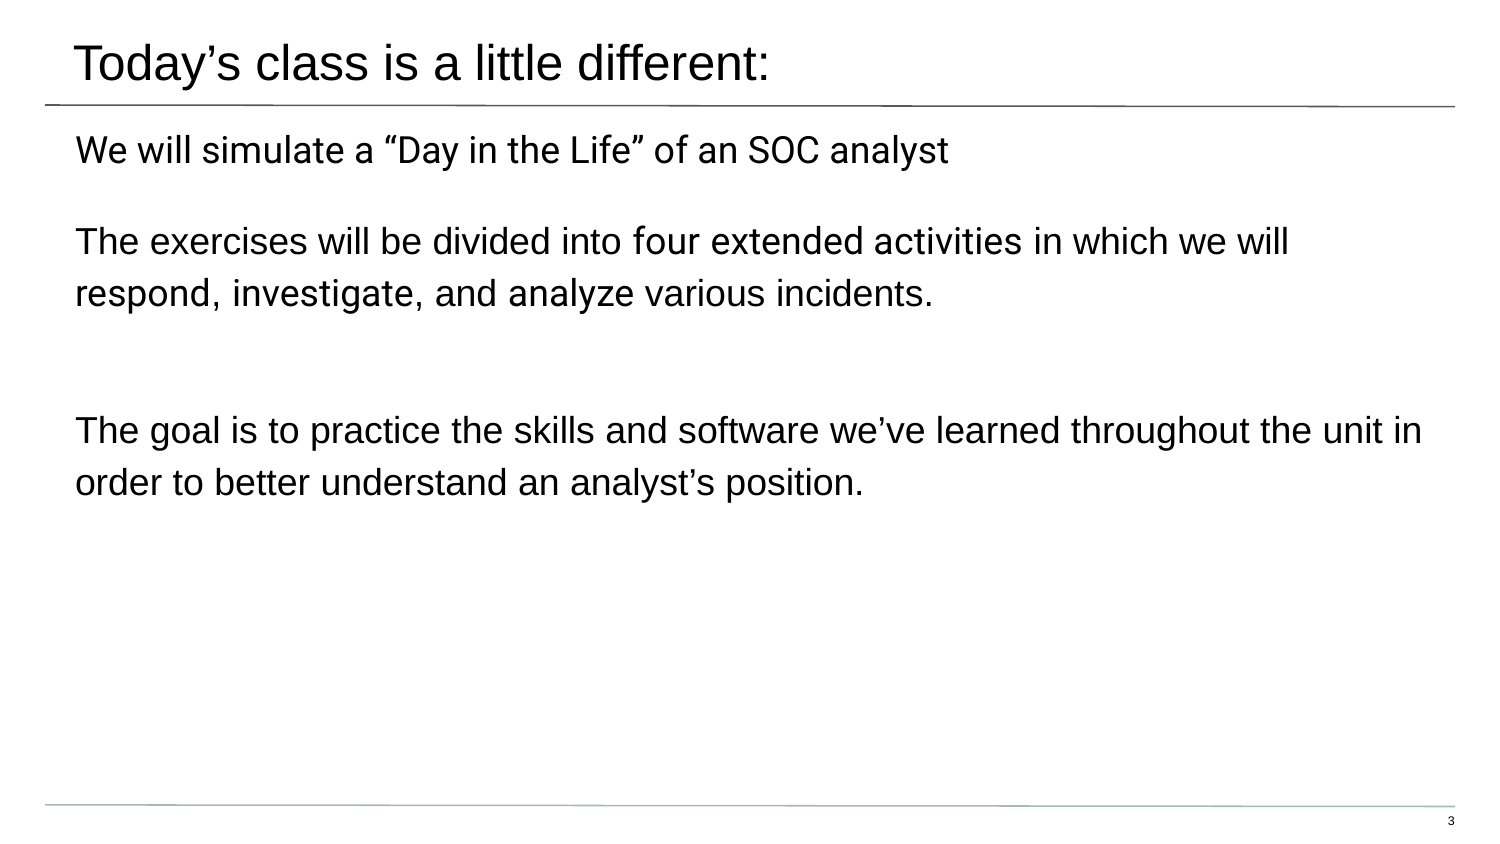

# Today’s class is a little different:
We will simulate a “Day in the Life” of an SOC analyst
The exercises will be divided into four extended activities in which we will  respond, investigate, and analyze various incidents.

The goal is to practice the skills and software we’ve learned throughout the unit in order to better understand an analyst’s position.

3